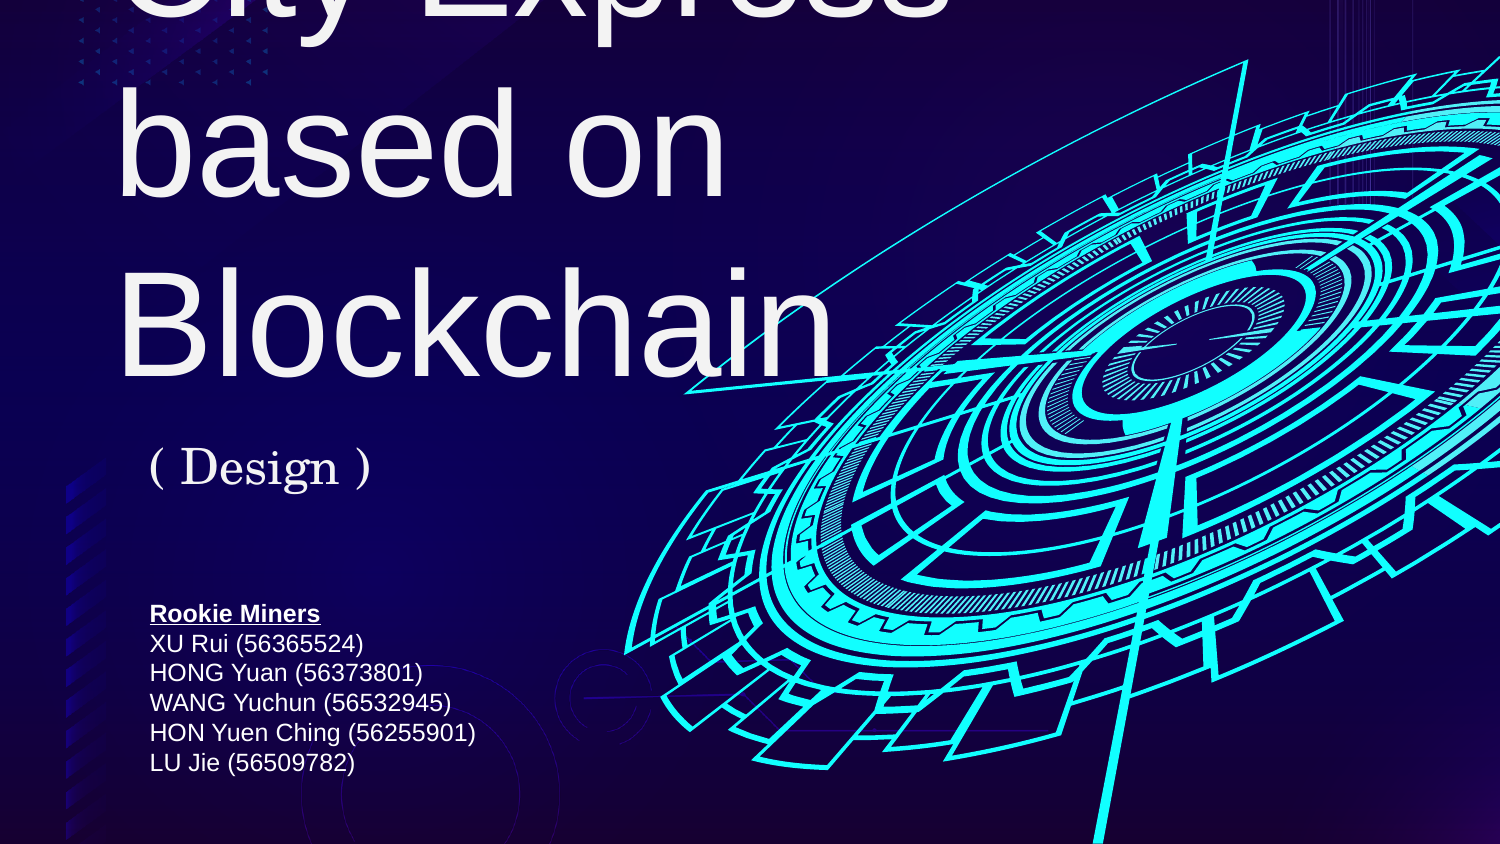

# City Express based on Blockchain

( Design )
Rookie Miners
XU Rui (56365524)
HONG Yuan (56373801)
WANG Yuchun (56532945)
HON Yuen Ching (56255901)
LU Jie (56509782)